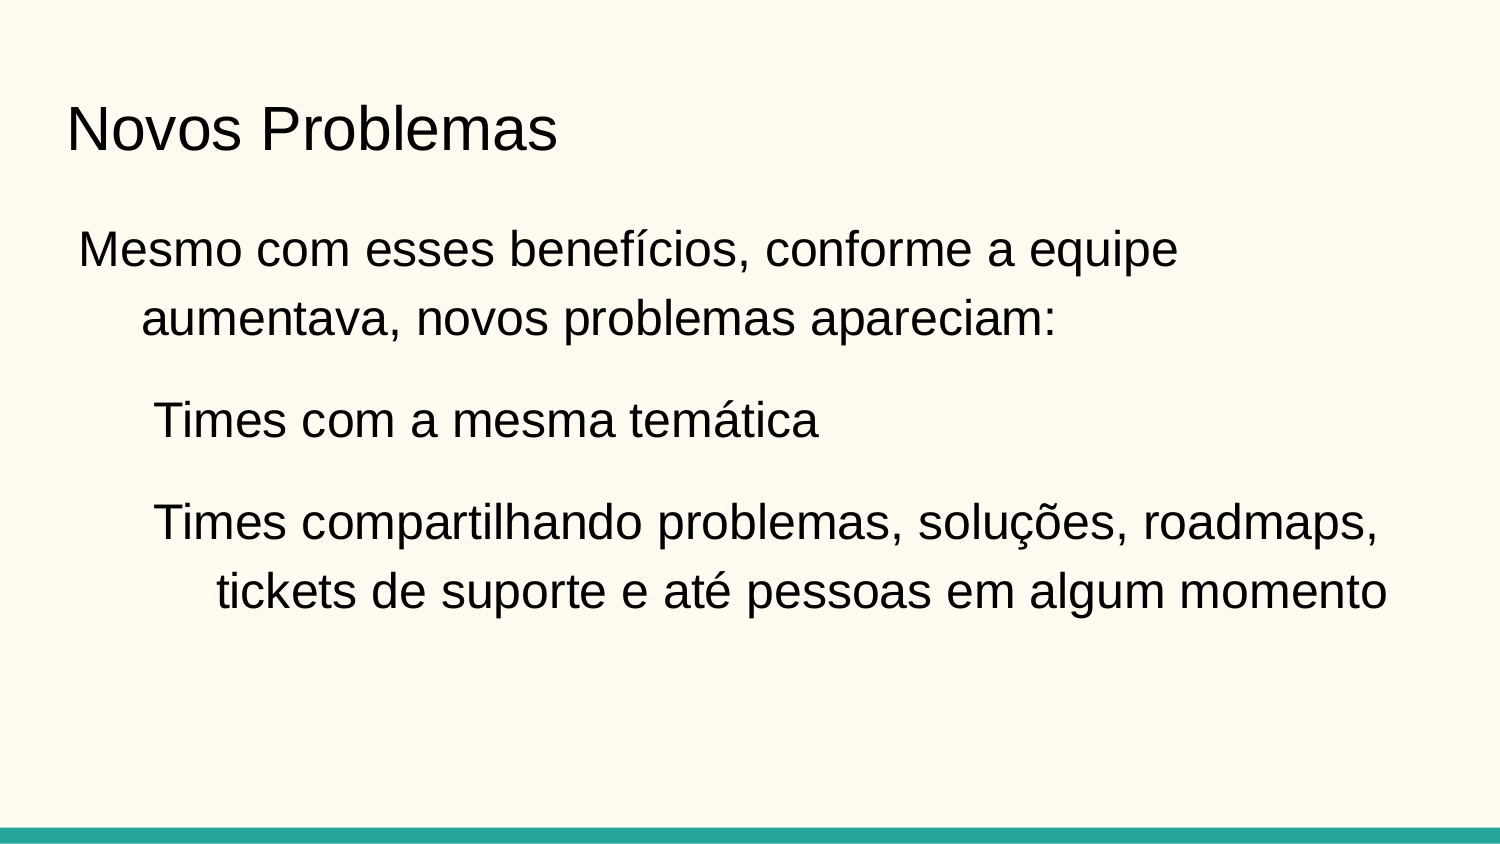

# Novos Problemas
Mesmo com esses benefícios, conforme a equipe aumentava, novos problemas apareciam:
Times com a mesma temática
Times compartilhando problemas, soluções, roadmaps, tickets de suporte e até pessoas em algum momento